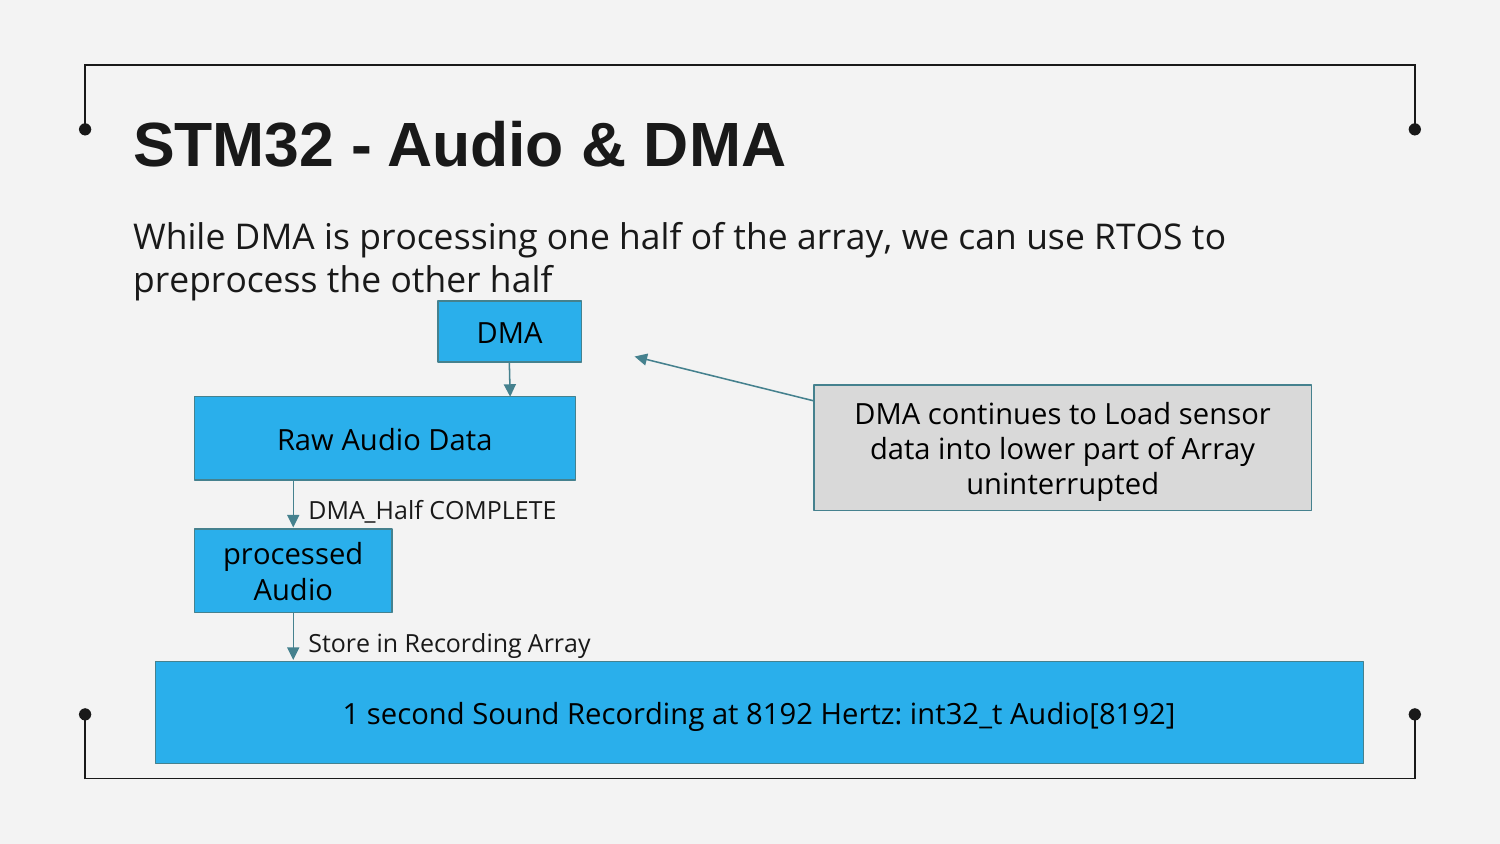

# STM32 - Audio & DMA

While DMA is processing one half of the array, we can use RTOS to preprocess the other half
DMA
DMA continues to Load sensor data into lower part of Array uninterrupted
Raw Audio Data
DMA_Half COMPLETE
processed Audio
Store in Recording Array
1 second Sound Recording at 8192 Hertz: int32_t Audio[8192]